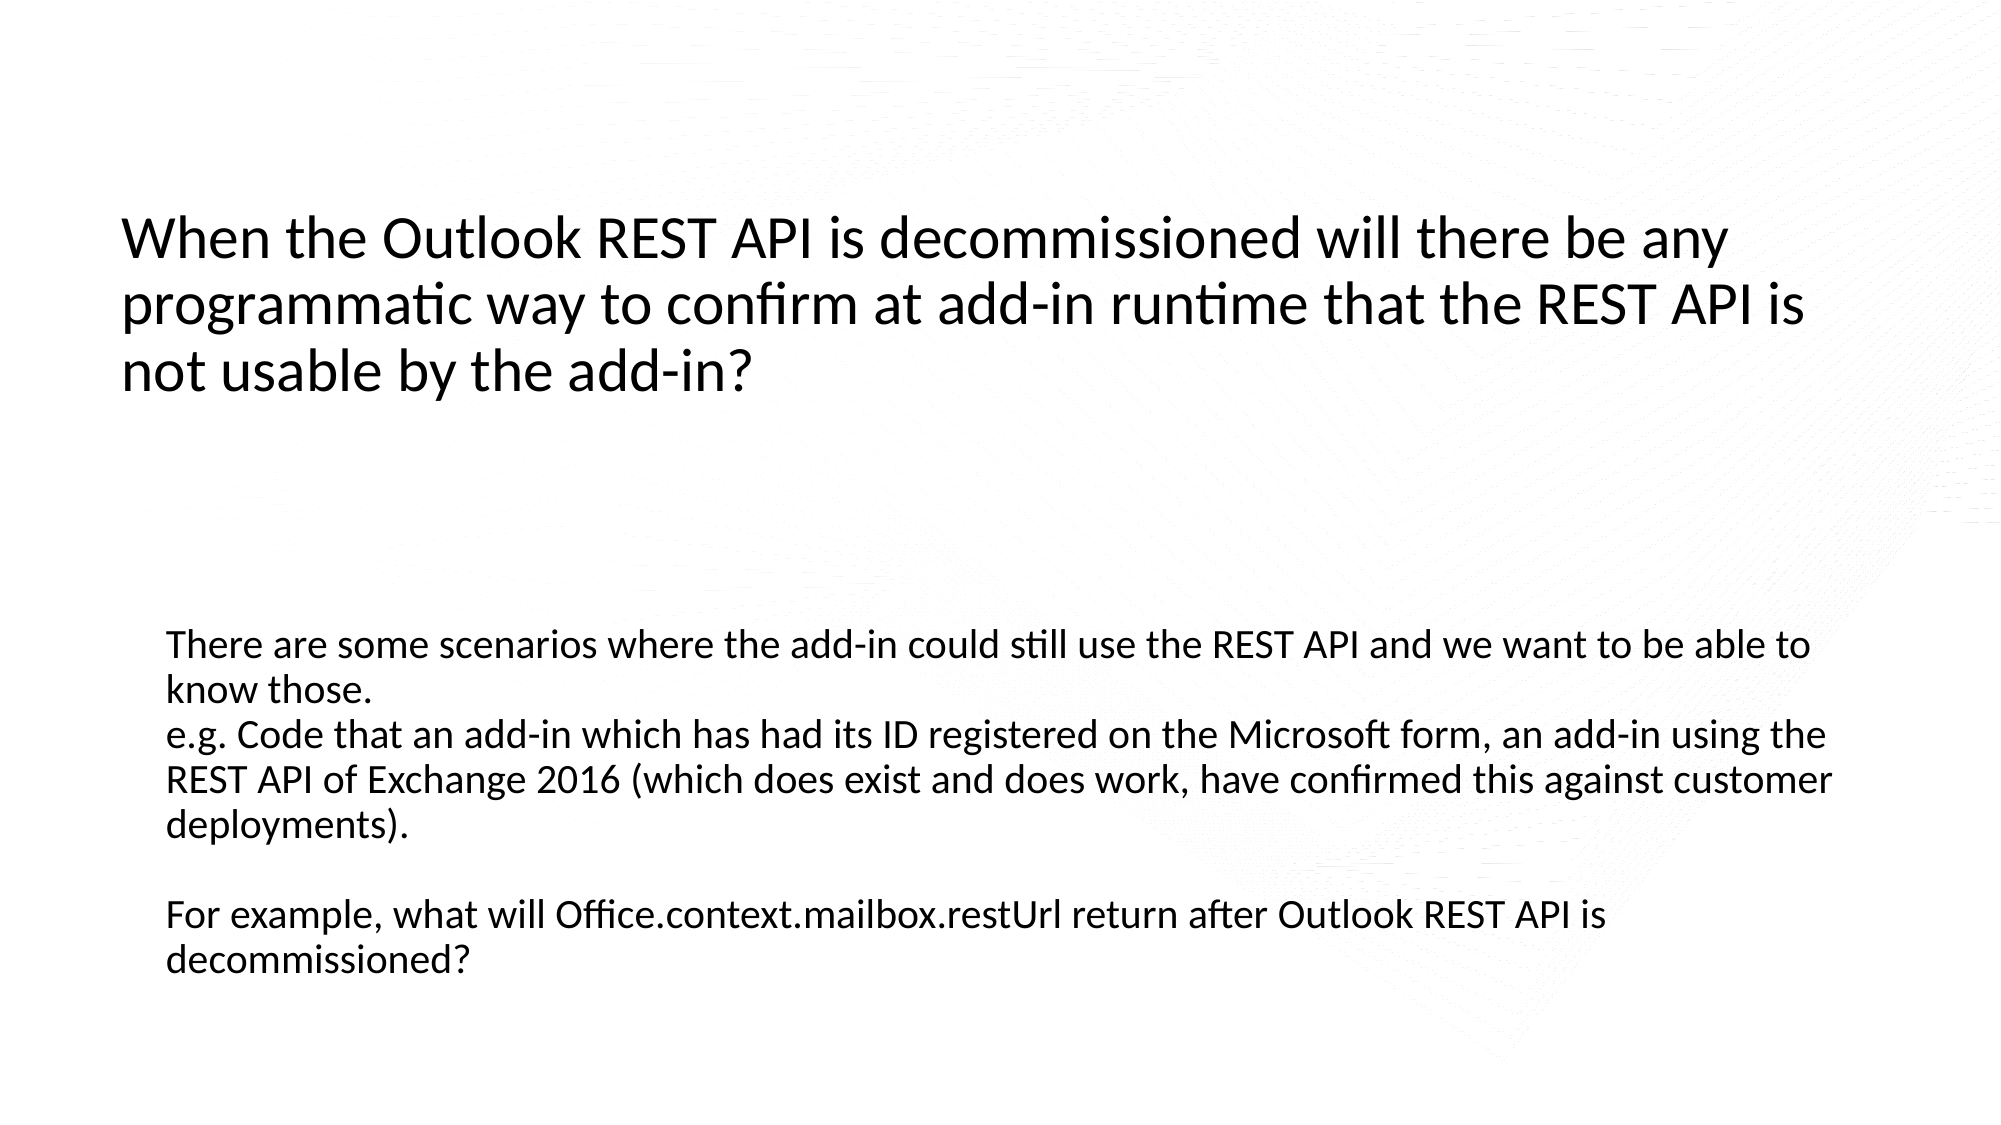

# When the Outlook REST API is decommissioned will there be any programmatic way to confirm at add-in runtime that the REST API is not usable by the add-in?

There are some scenarios where the add-in could still use the REST API and we want to be able to know those.
e.g. Code that an add-in which has had its ID registered on the Microsoft form, an add-in using the REST API of Exchange 2016 (which does exist and does work, have confirmed this against customer deployments).

For example, what will Office.context.mailbox.restUrl return after Outlook REST API is decommissioned?